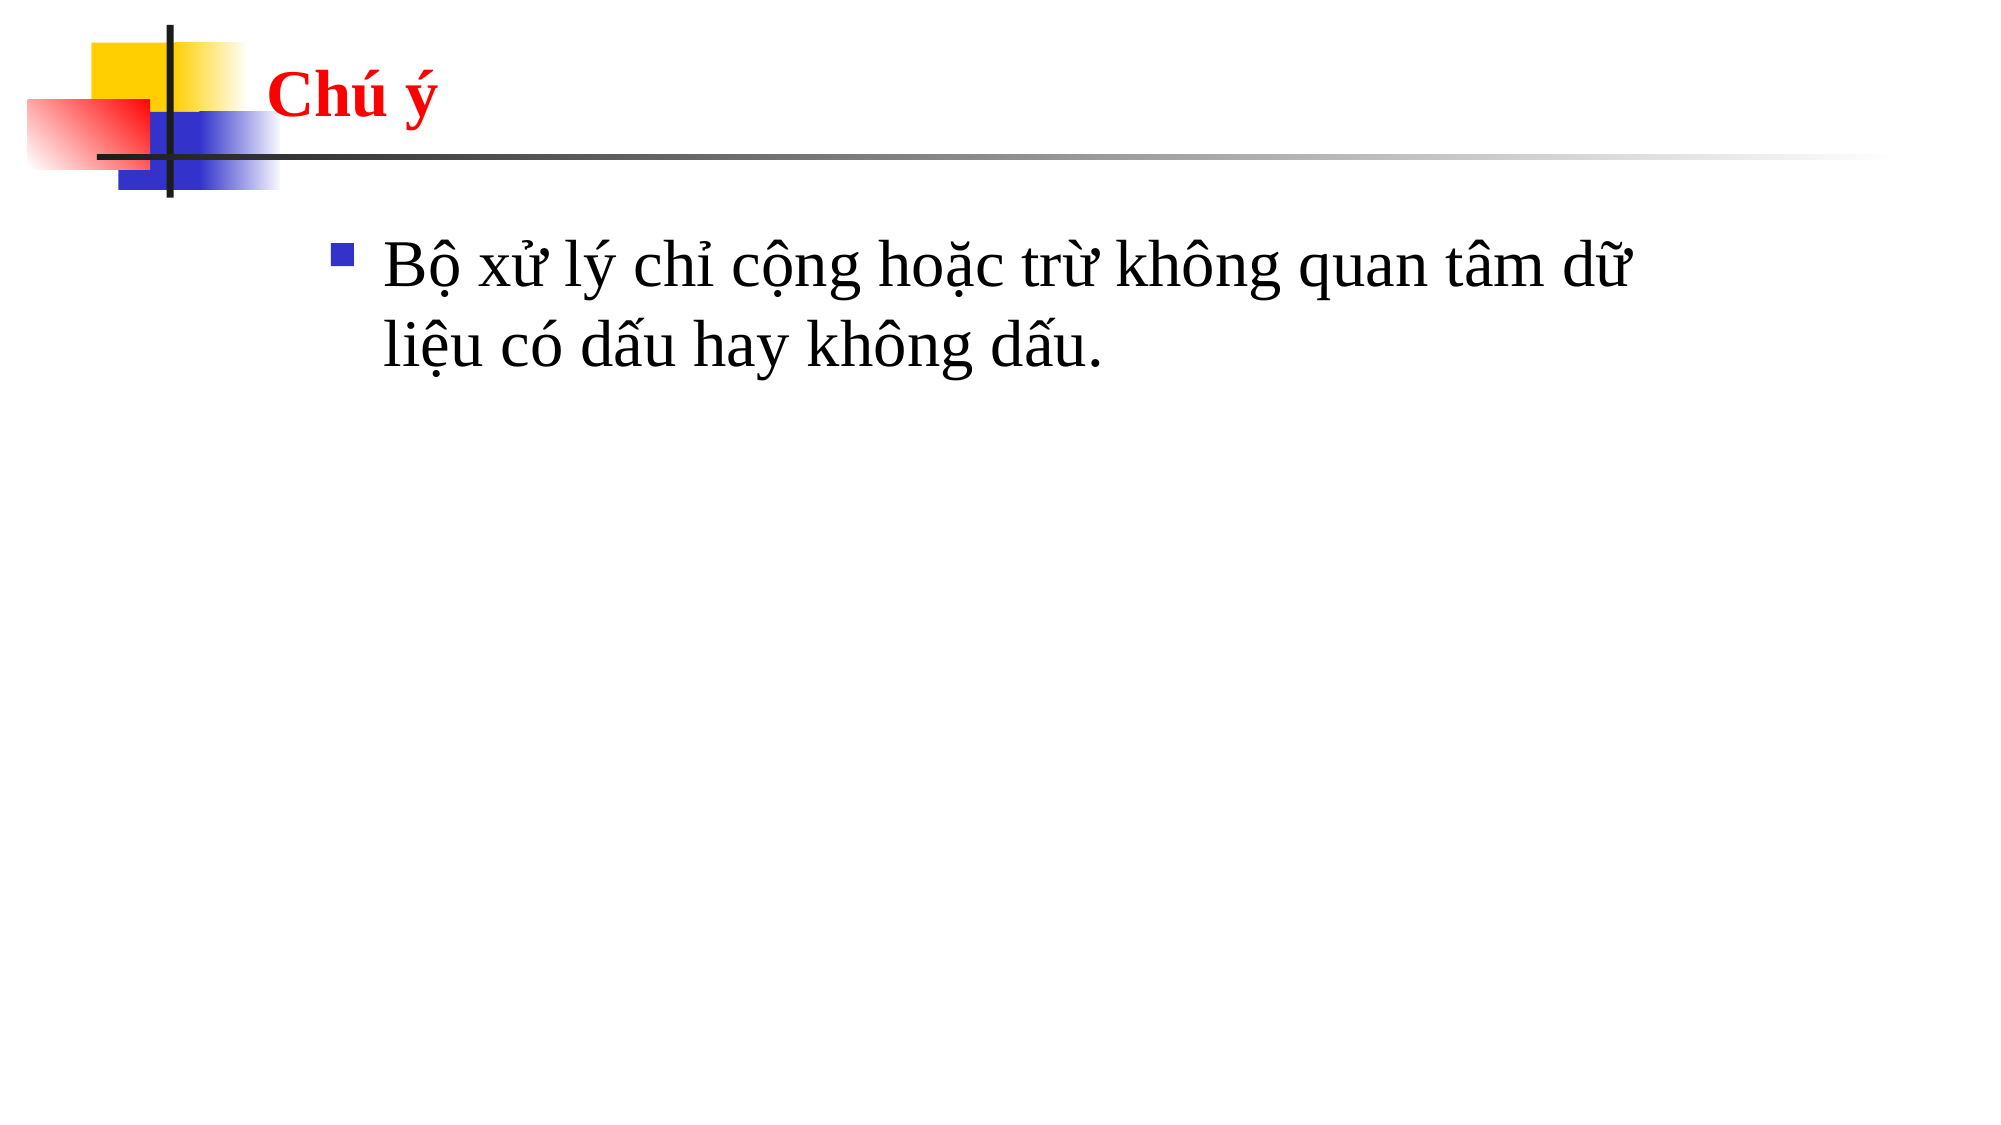

# Chú ý
Bộ xử lý chỉ cộng hoặc trừ không quan tâm dữ liệu có dấu hay không dấu.